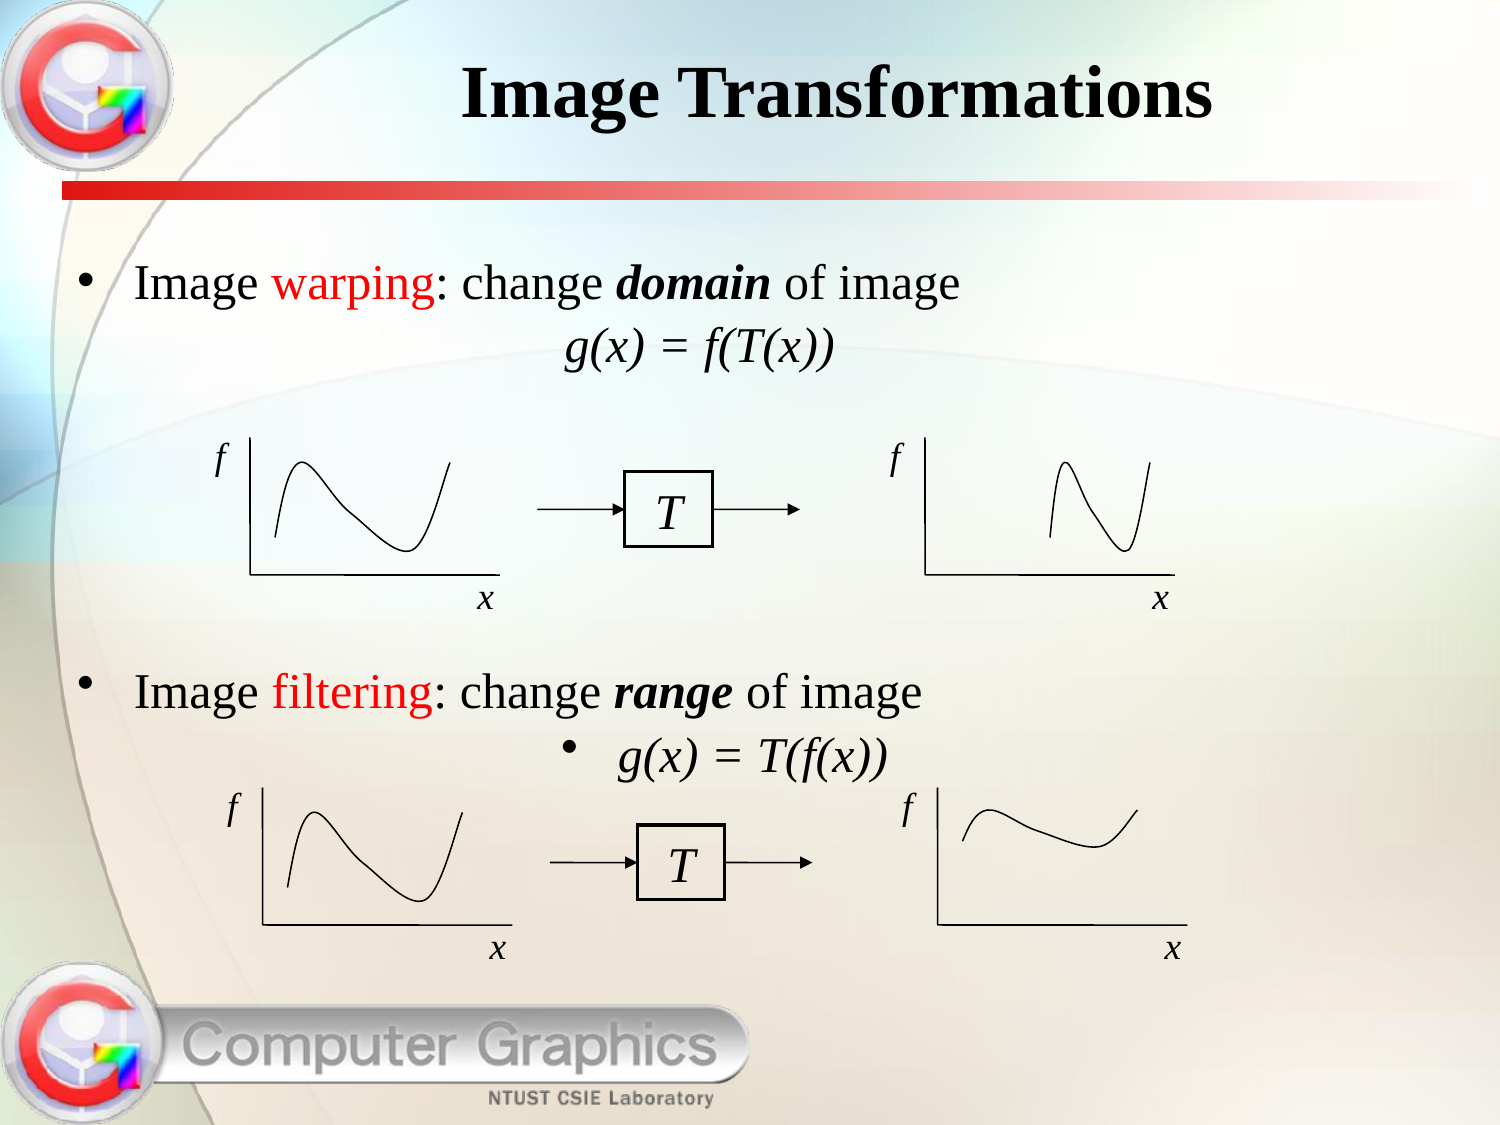

Image Transformations
Image warping: change domain of image
g(x) = f(T(x))
f

x

f

x

T

Image filtering: change range of image
g(x) = T(f(x))
f

x

f

x

T